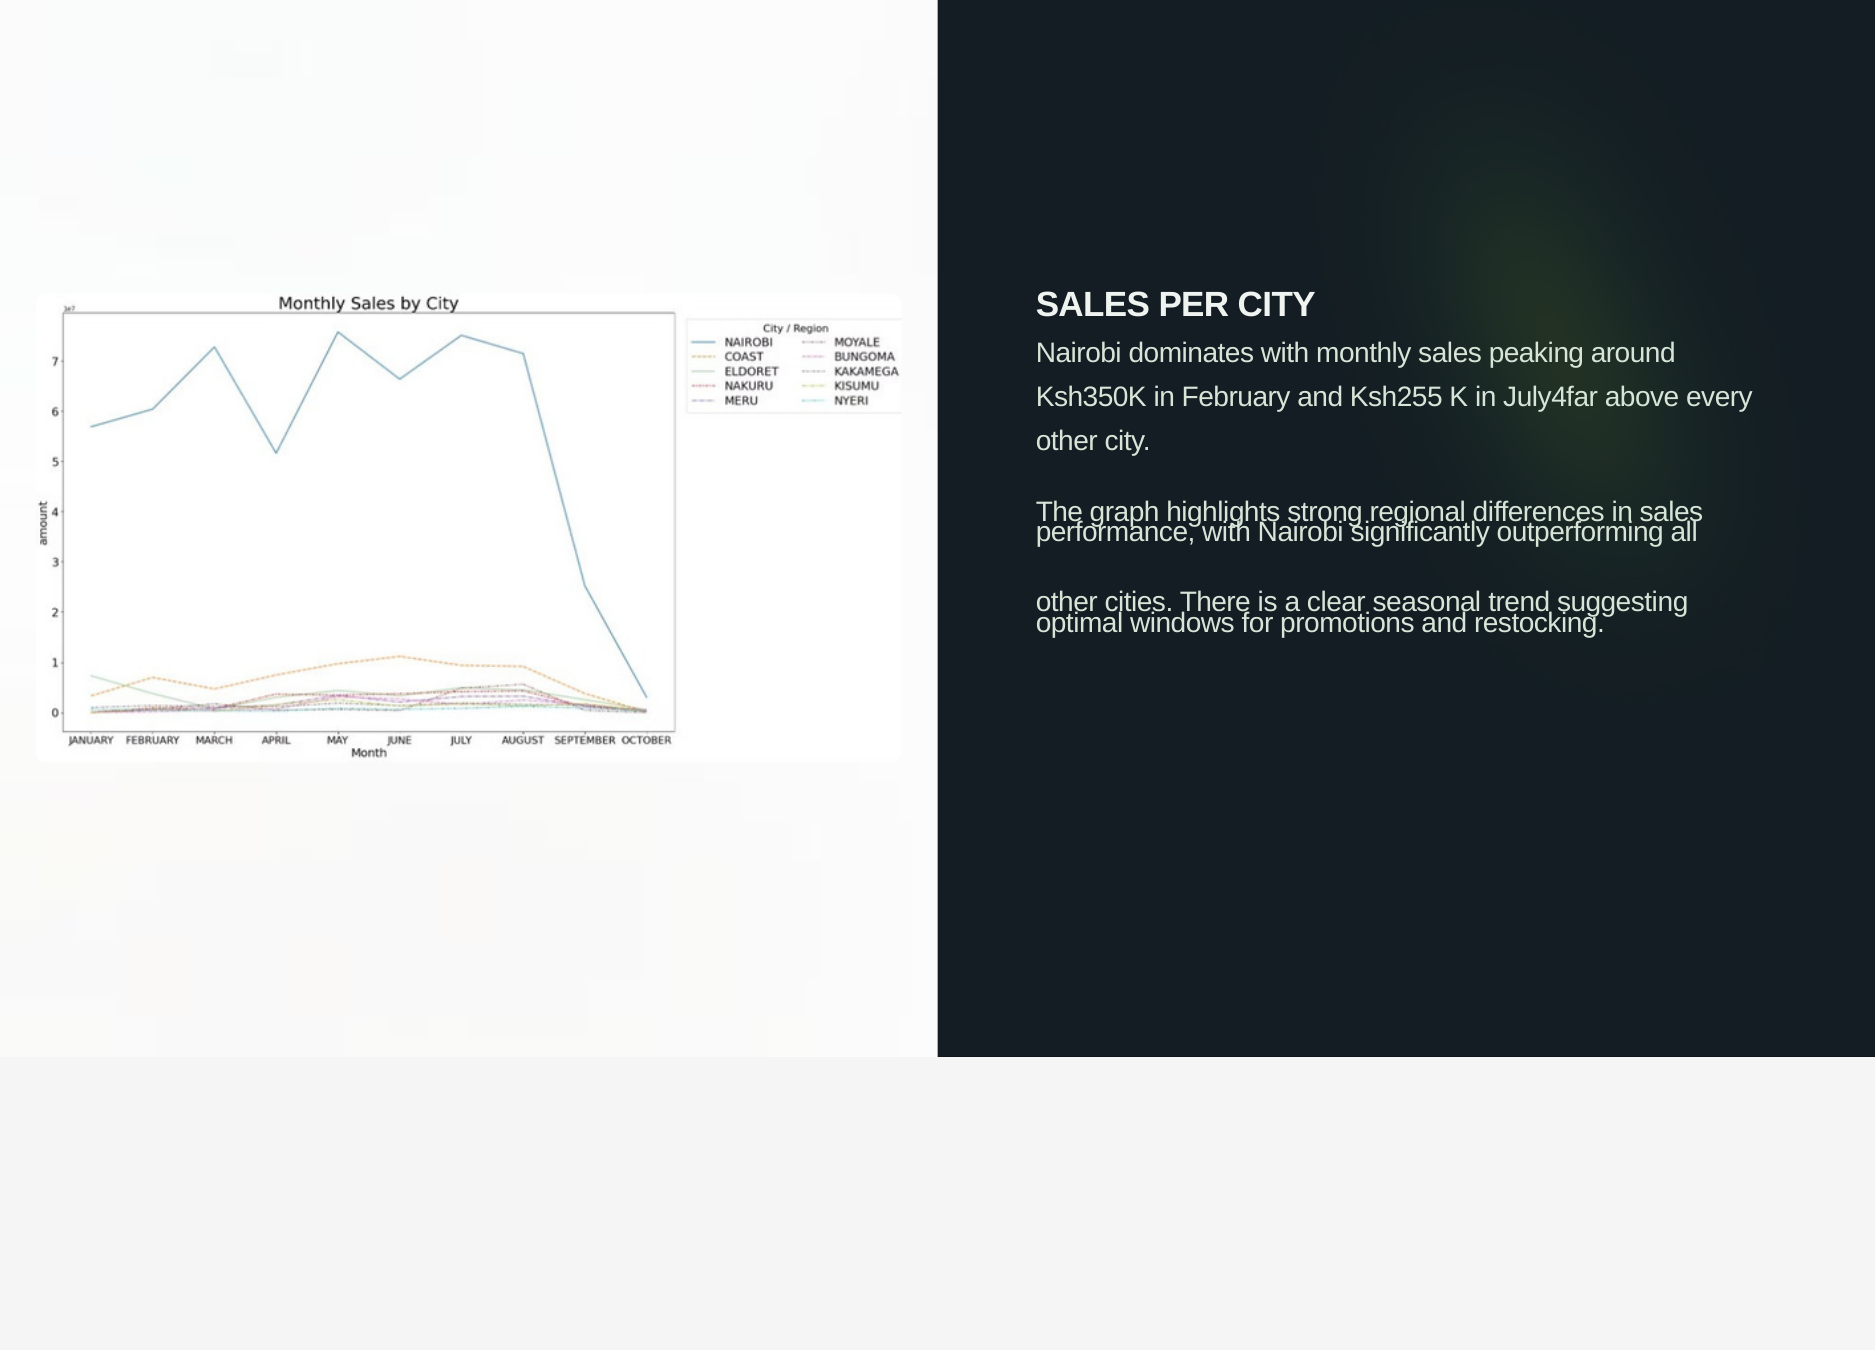

SALES PER CITY
Nairobi dominates with monthly sales peaking around Ksh350K in February and Ksh255 K in July4far above every other city.
The graph highlights strong regional differences in sales
performance, with Nairobi significantly outperforming all
other cities. There is a clear seasonal trend suggesting
optimal windows for promotions and restocking.